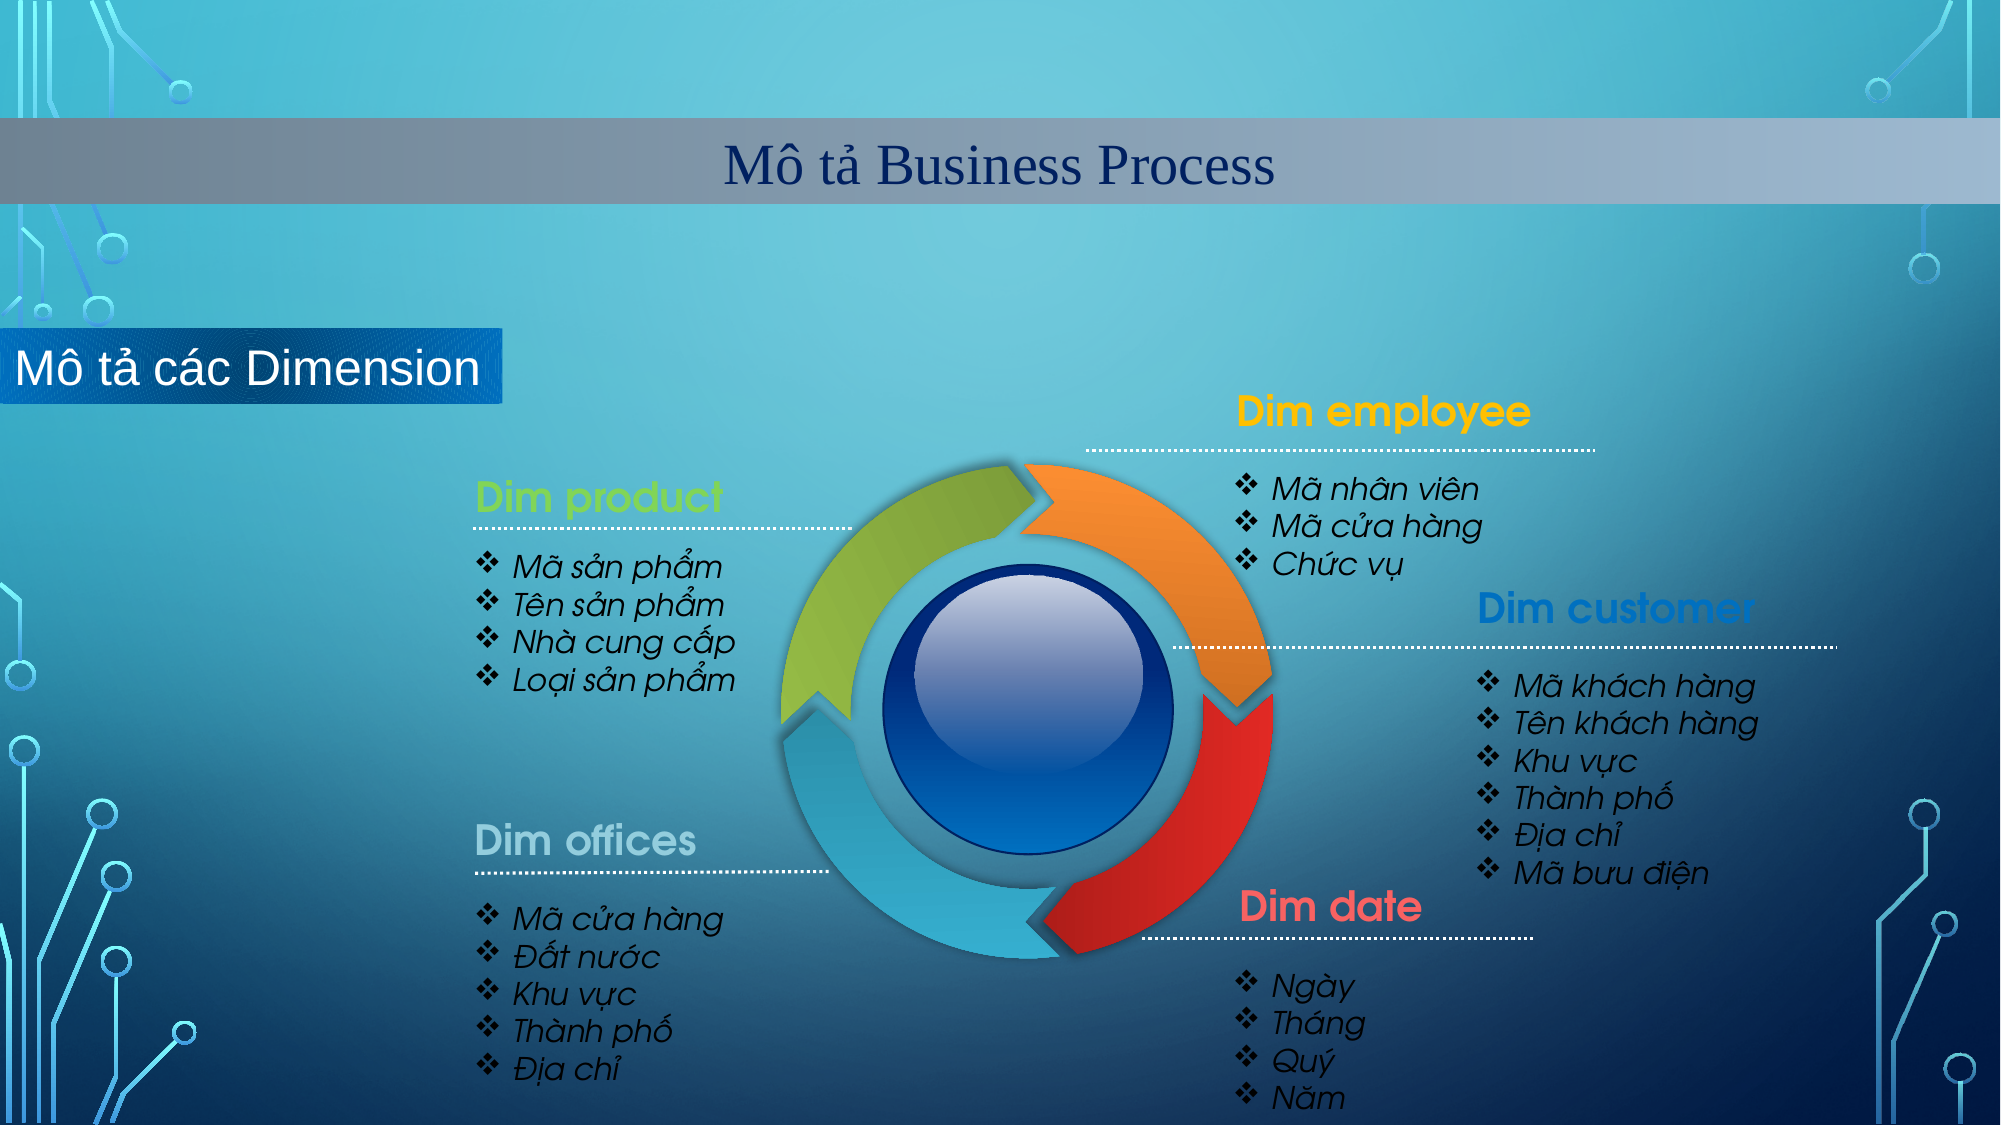

Mô tả Business Process
Mô tả các Dimension
Dim employee
Mã nhân viên
Mã cửa hàng
Chức vụ
Dim product

Mã sản phẩm
Tên sản phẩm
Nhà cung cấp
Loại sản phẩm

Dim customer
Mã khách hàng
Tên khách hàng
Khu vực
Thành phố
Địa chỉ
Mã bưu điện
Dim offices
Dim date
Mã cửa hàng
Đất nước
Khu vực
Thành phố
Địa chỉ
Ngày
Tháng
Quý
Năm